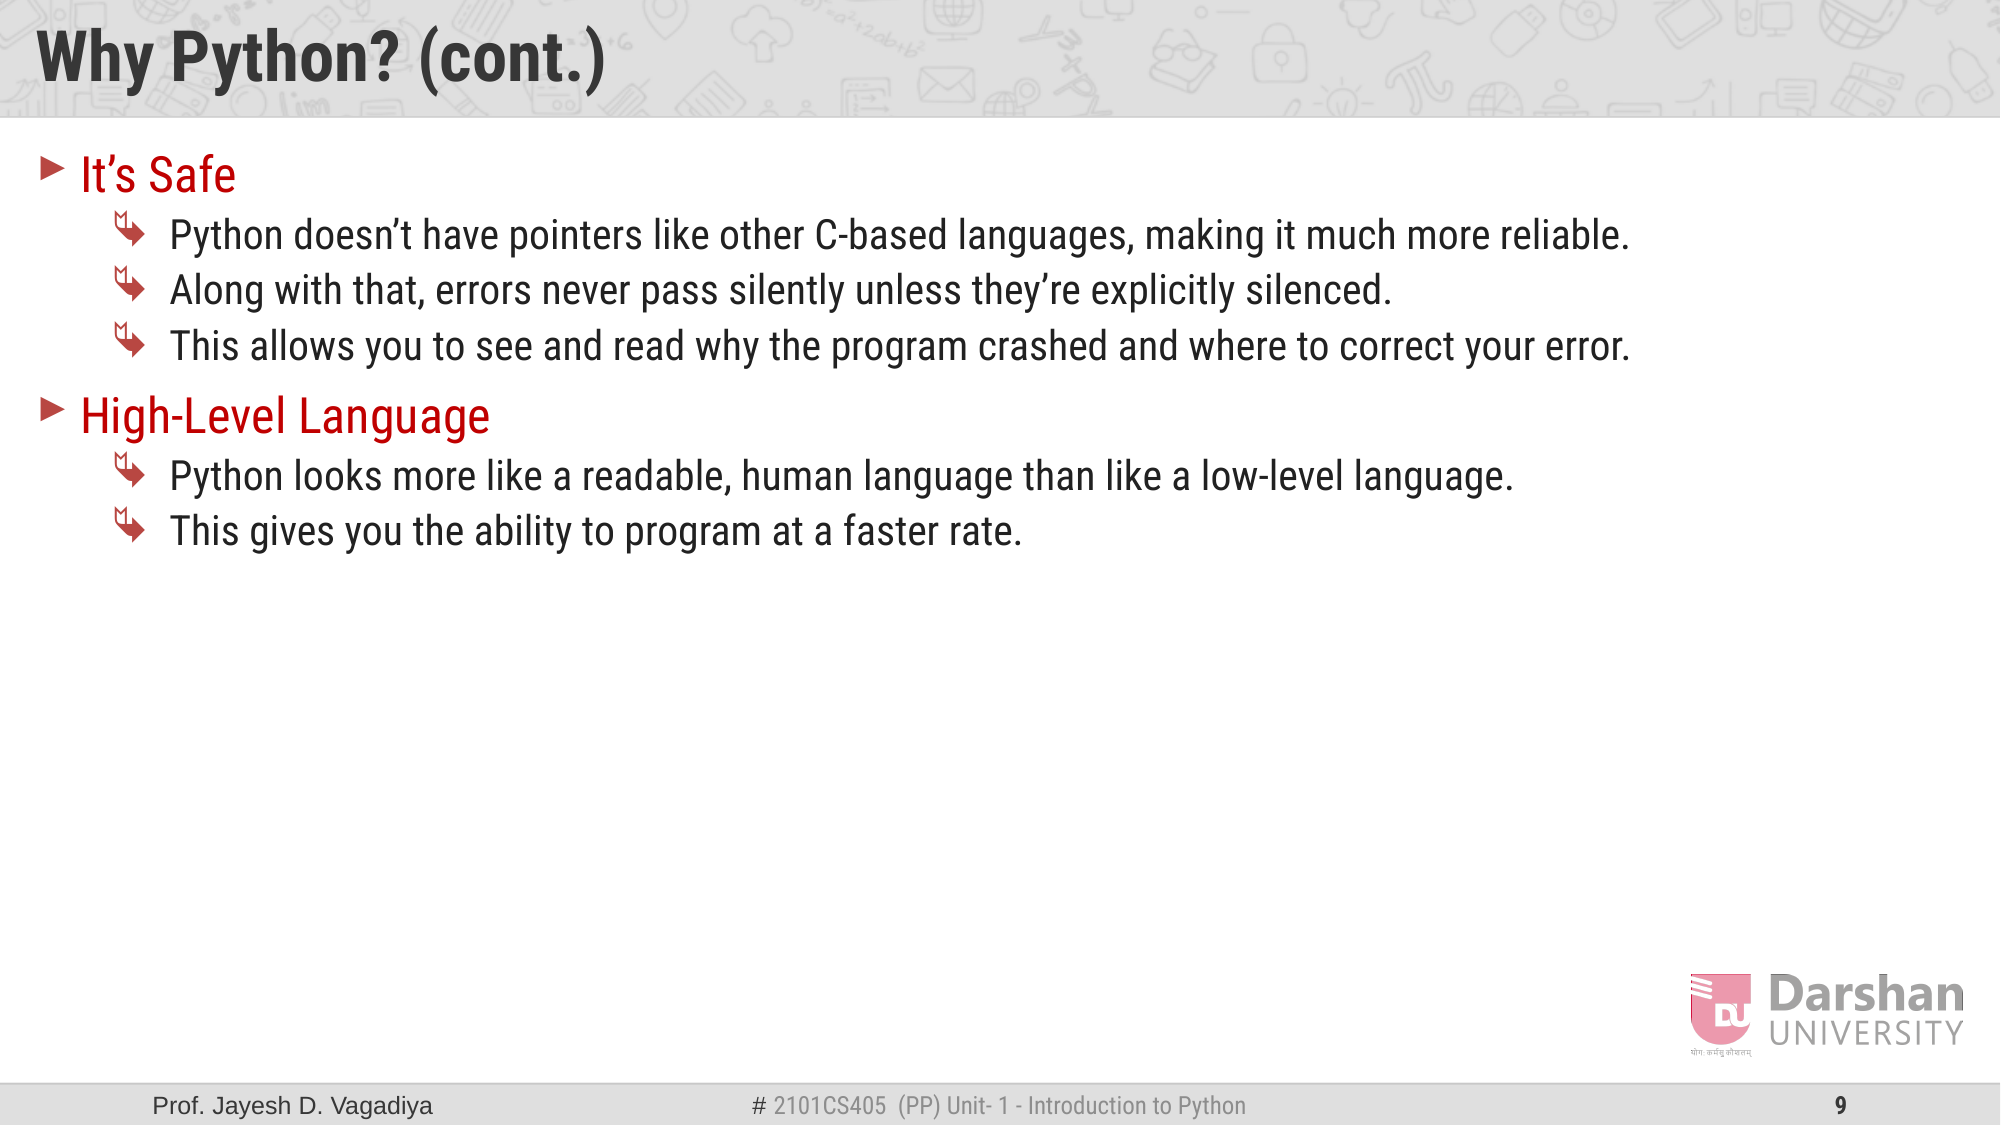

# Why Python? (cont.)
It’s Safe
Python doesn’t have pointers like other C-based languages, making it much more reliable.
Along with that, errors never pass silently unless they’re explicitly silenced.
This allows you to see and read why the program crashed and where to correct your error.
High-Level Language
Python looks more like a readable, human language than like a low-level language.
This gives you the ability to program at a faster rate.